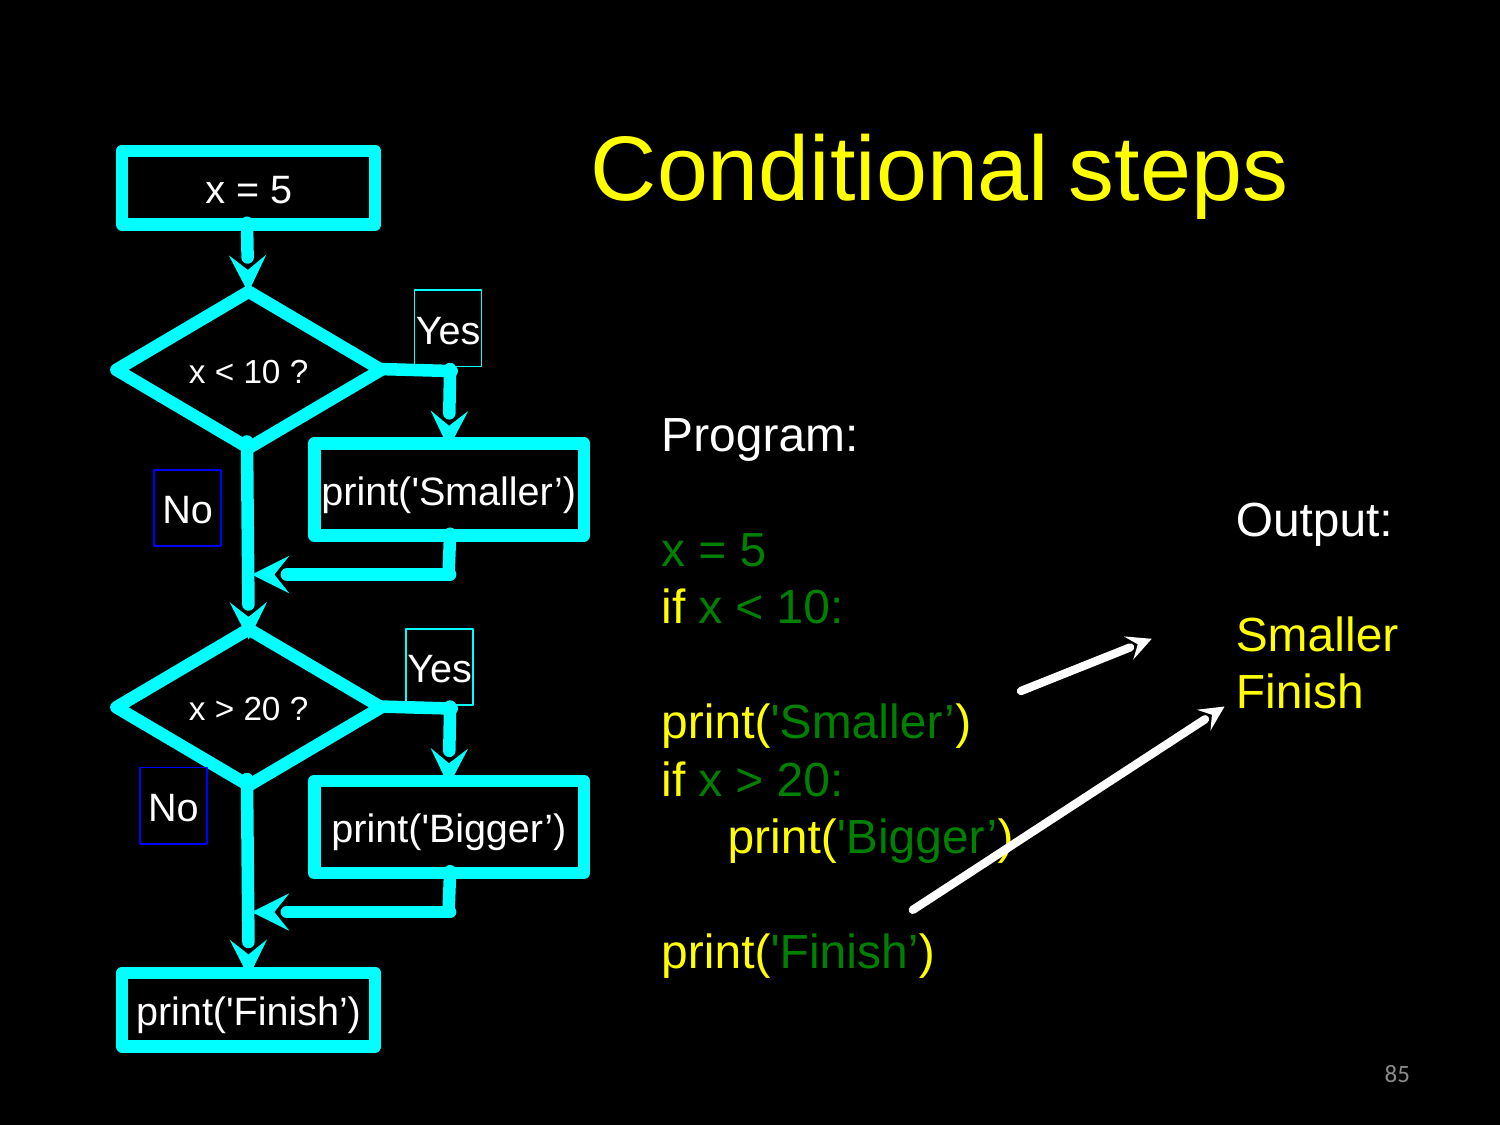

#
Conditional steps
x = 5

Yes
x < 10 ?

Program:

x = 5
if x < 10:
    print('Smaller’)
if x > 20:
     print('Bigger’)

print('Finish’)
print('Smaller’)
Output:

Smaller
Finish
No
Yes
x > 20 ?
No
print('Bigger’)
print('Finish’)
85